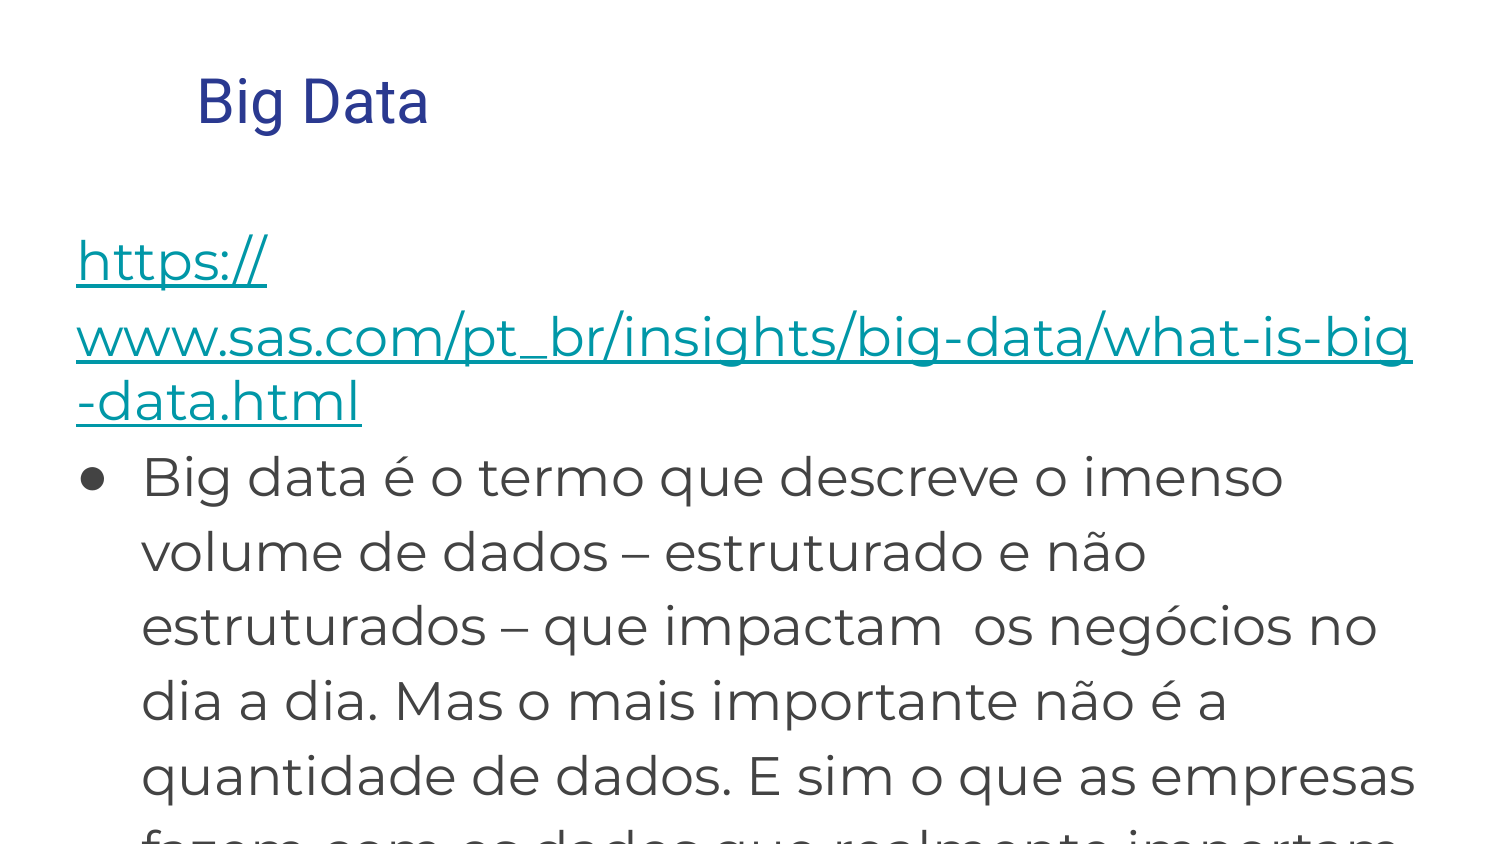

Big Data

https://www.sas.com/pt_br/insights/big-data/what-is-big-data.html
Big data é o termo que descreve o imenso volume de dados – estruturado e não estruturados – que impactam  os negócios no dia a dia. Mas o mais importante não é a quantidade de dados. E sim o que as empresas fazem com os dados que realmente importam.